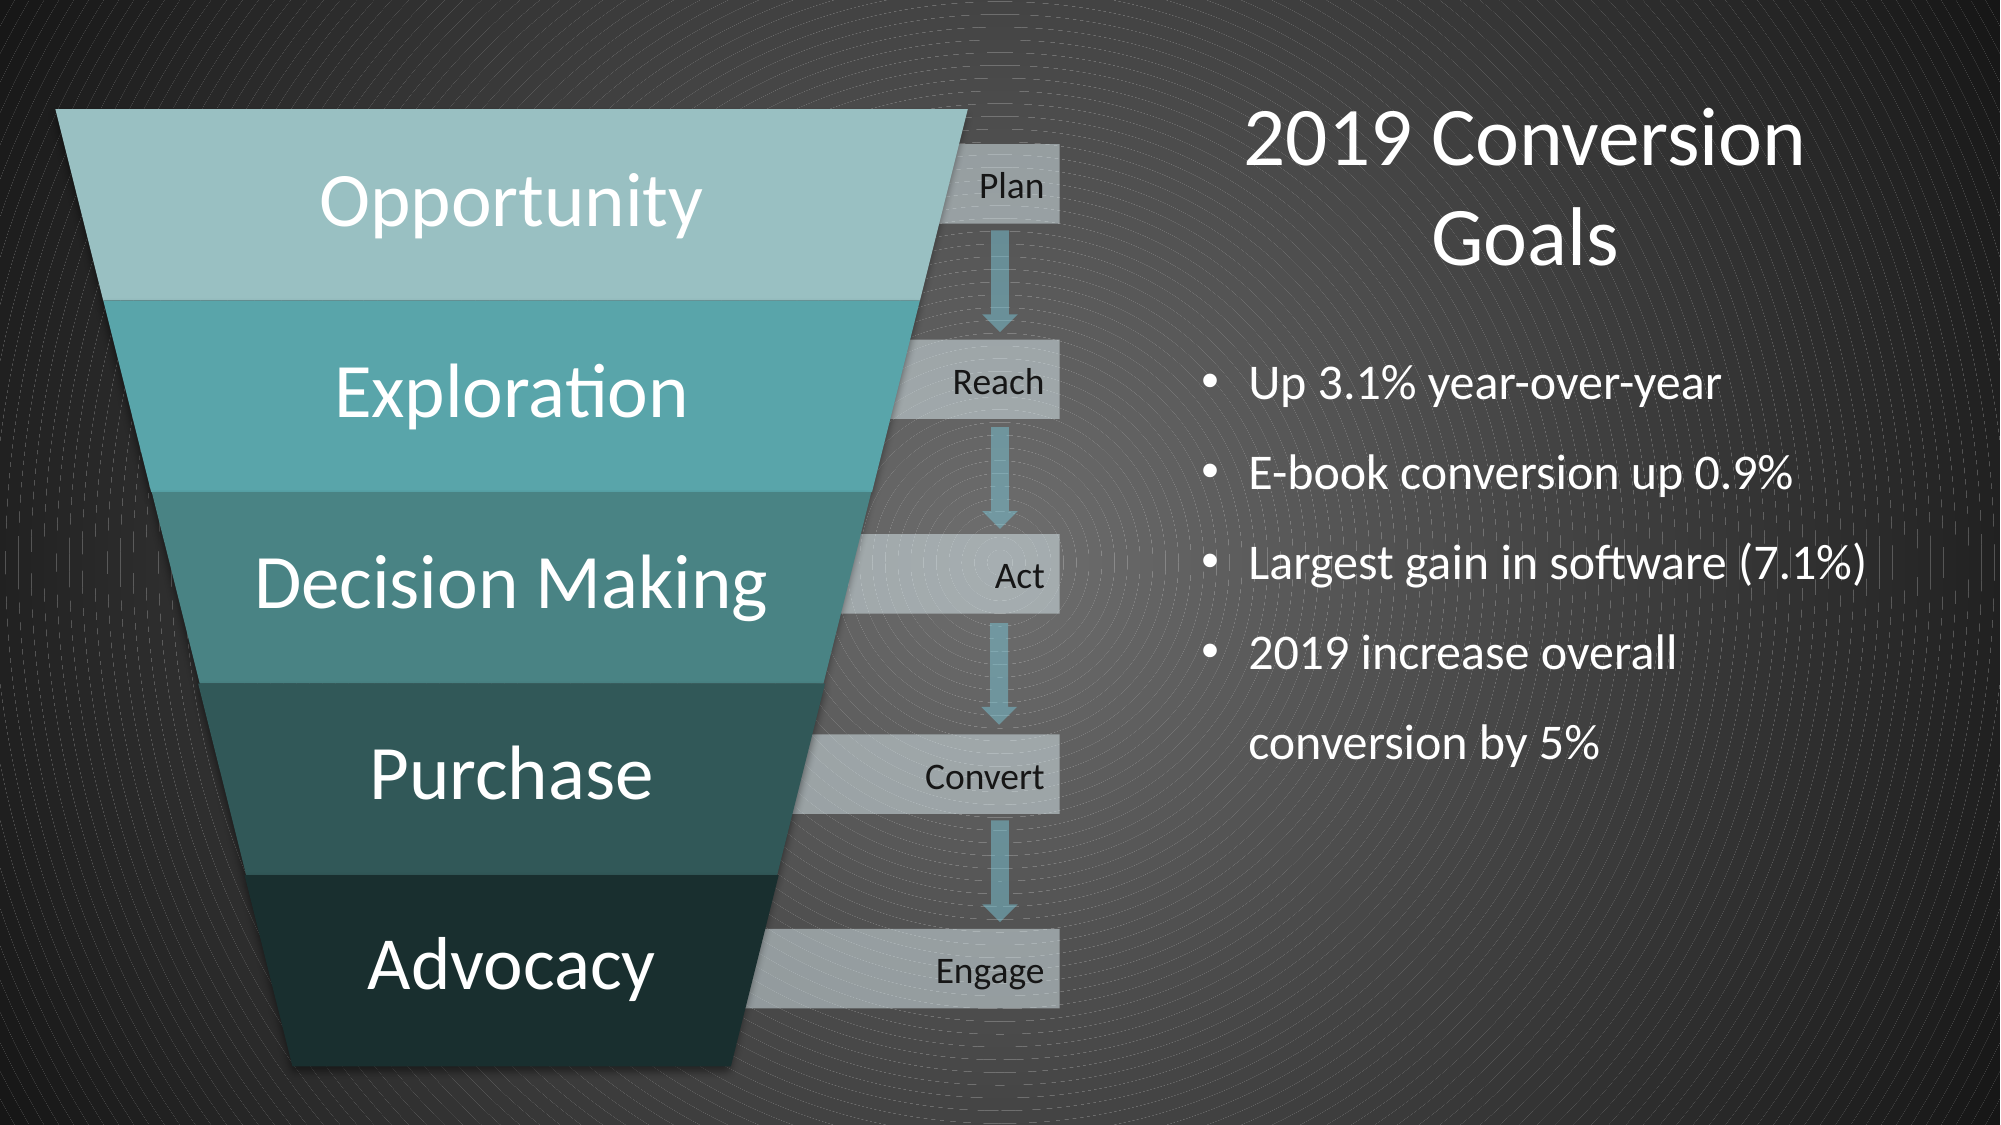

2019 Conversion Goals
Opportunity
Exploration
Decision Making
Purchase
Advocacy
Plan

Up 3.1% year-over-year
E-book conversion up 0.9%
Largest gain in software (7.1%)
2019 increase overall conversion by 5%
Reach

Act

Convert

Engage